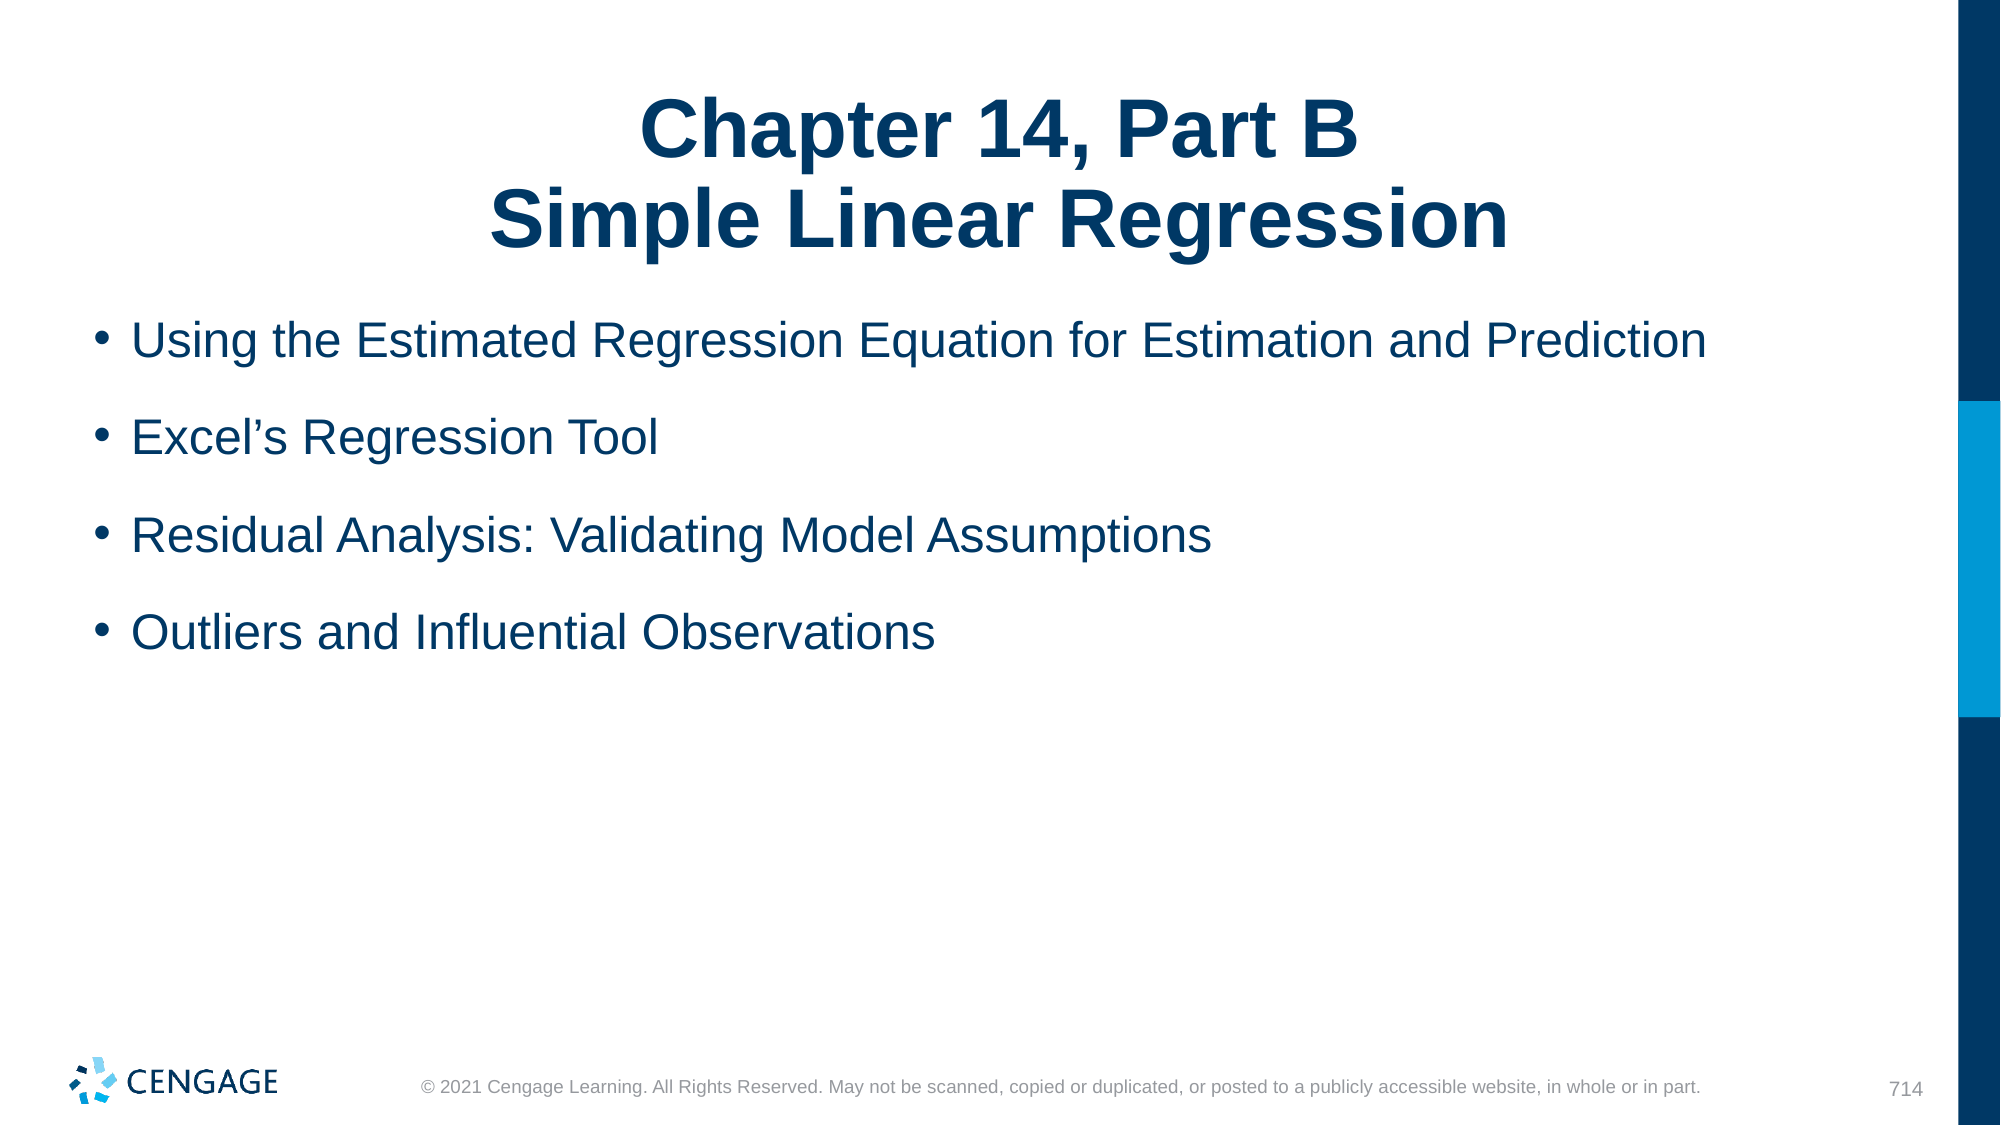

# Chapter 14, Part B Simple Linear Regression
Using the Estimated Regression Equation for Estimation and Prediction
Excel’s Regression Tool
Residual Analysis: Validating Model Assumptions
Outliers and Influential Observations